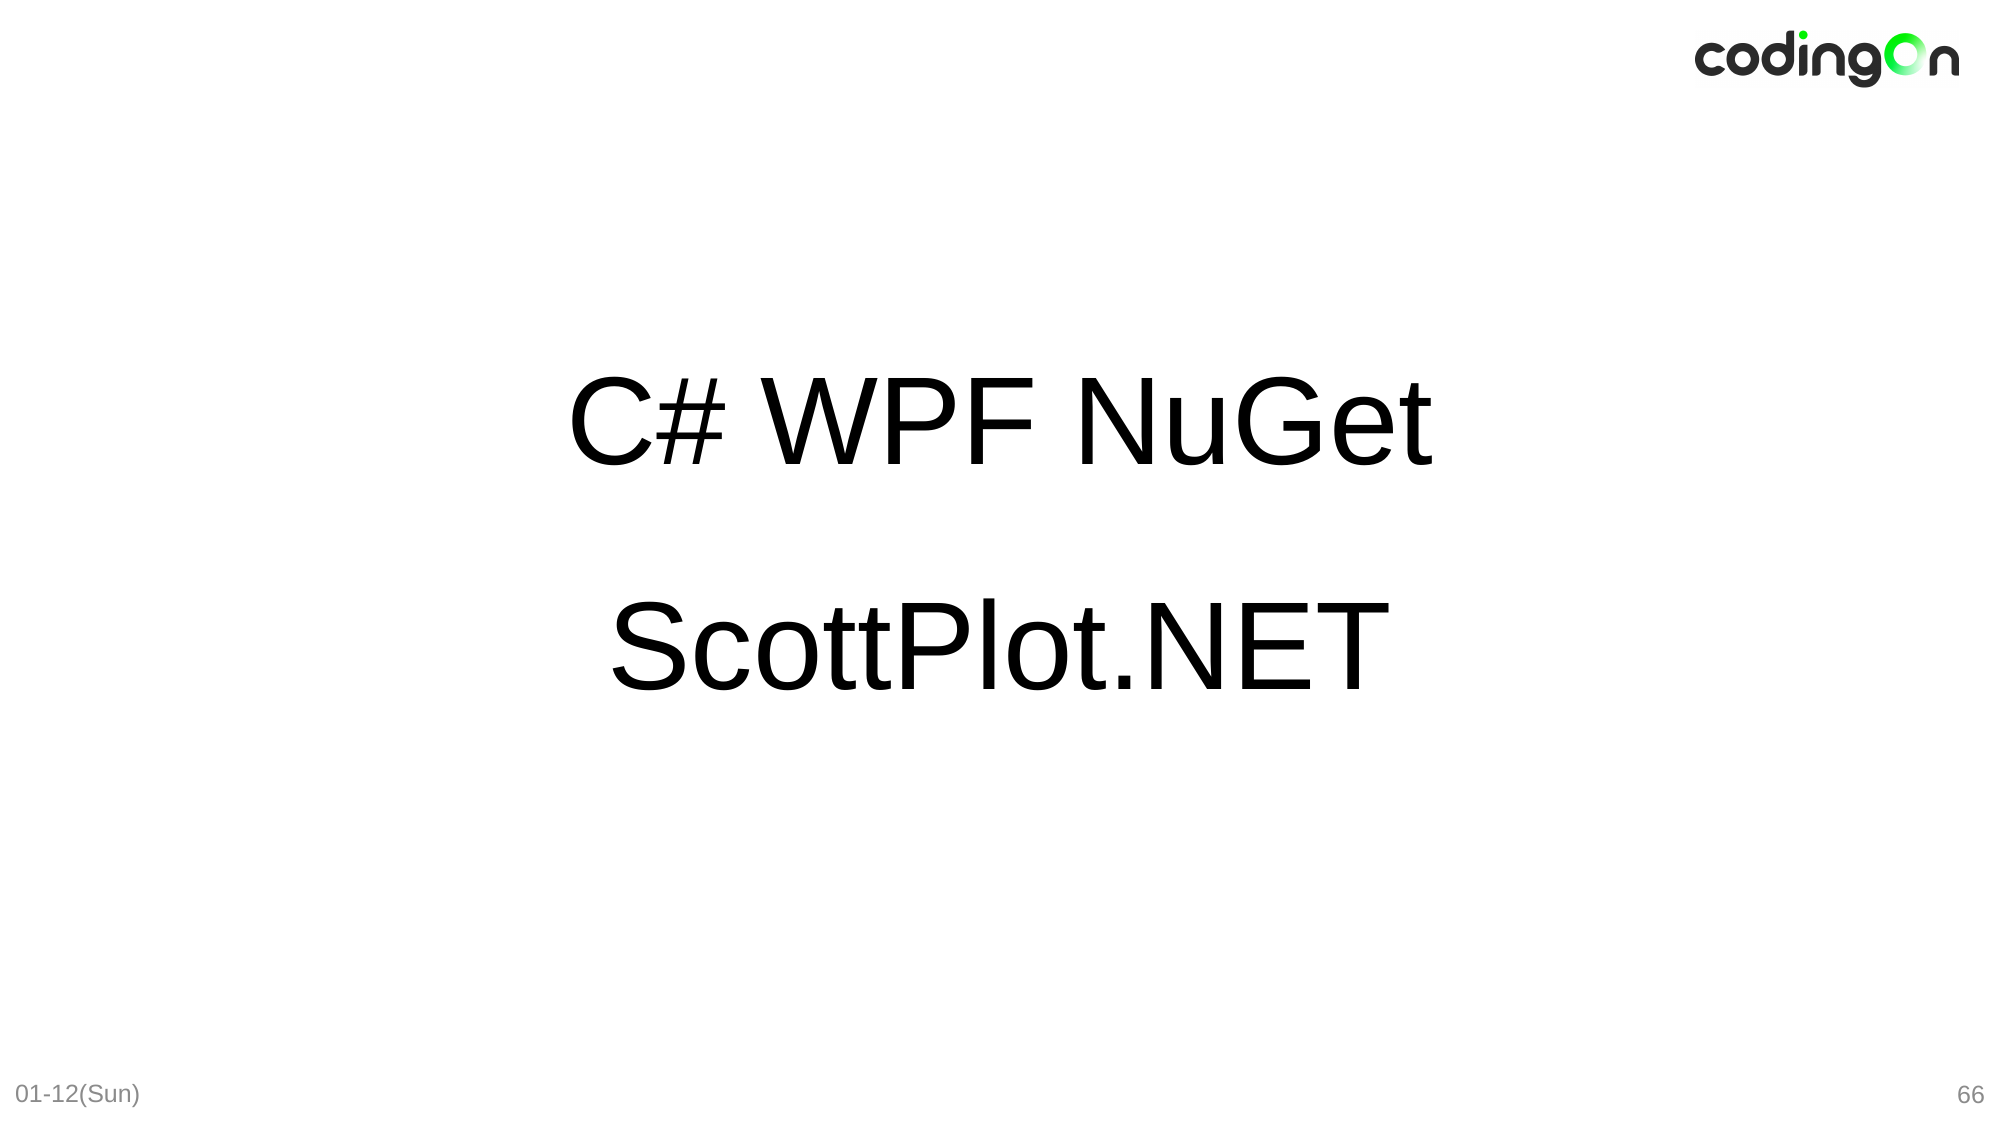

# C# WPF NuGet ScottPlot.NET
01-12(Sun)
66